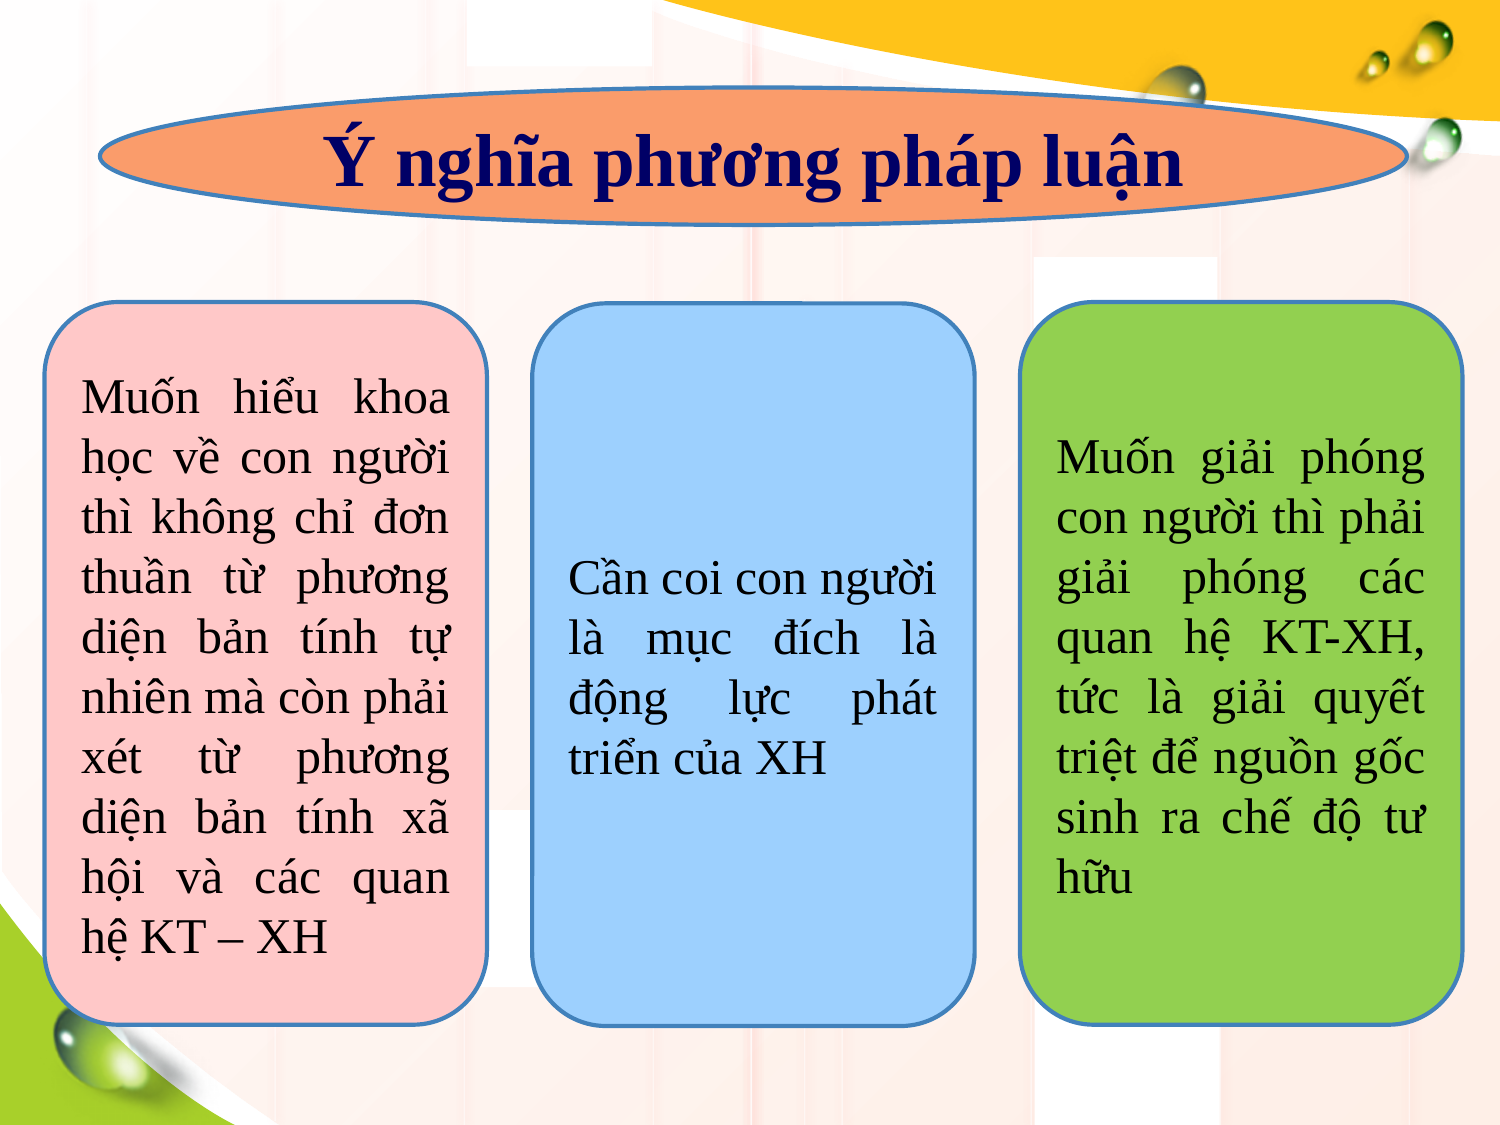

Ý nghĩa phương pháp luận
Muốn hiểu khoa học về con người thì không chỉ đơn thuần từ phương diện bản tính tự nhiên mà còn phải xét từ phương diện bản tính xã hội và các quan hệ KT – XH
Muốn giải phóng con người thì phải giải phóng các quan hệ KT-XH, tức là giải quyết triệt để nguồn gốc sinh ra chế độ tư hữu
Cần coi con người là mục đích là động lực phát triển của XH